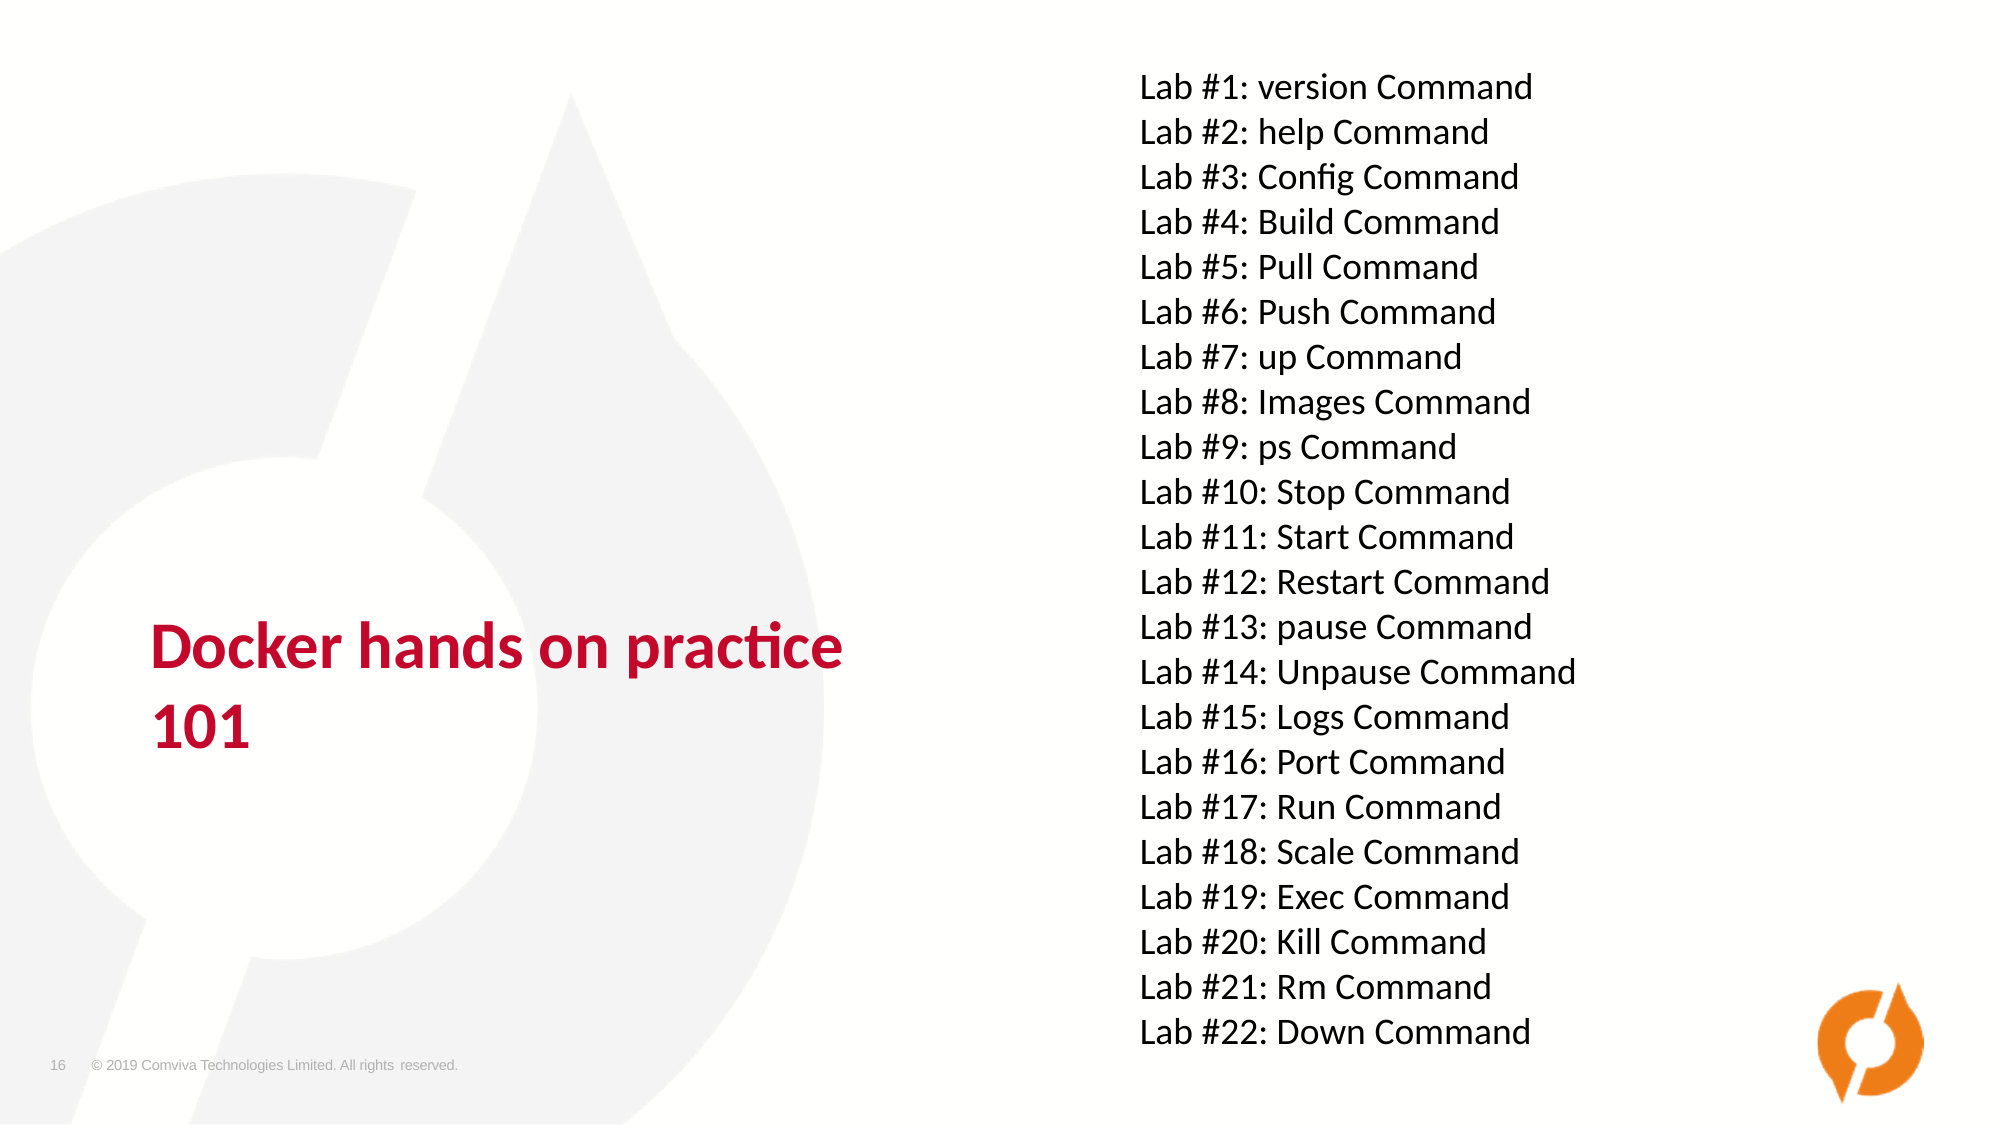

Lab #1: version Command
Lab #2: help Command
Lab #3: Config Command
Lab #4: Build Command
Lab #5: Pull Command
Lab #6: Push Command
Lab #7: up Command
Lab #8: Images Command
Lab #9: ps Command
Lab #10: Stop Command
Lab #11: Start Command
Lab #12: Restart Command
Lab #13: pause Command
Lab #14: Unpause Command
Lab #15: Logs Command
Lab #16: Port Command
Lab #17: Run Command
Lab #18: Scale Command
Lab #19: Exec Command
Lab #20: Kill Command
Lab #21: Rm Command
Lab #22: Down Command
# Docker hands on practice 101
16
© 2019 Comviva Technologies Limited. All rights reserved.